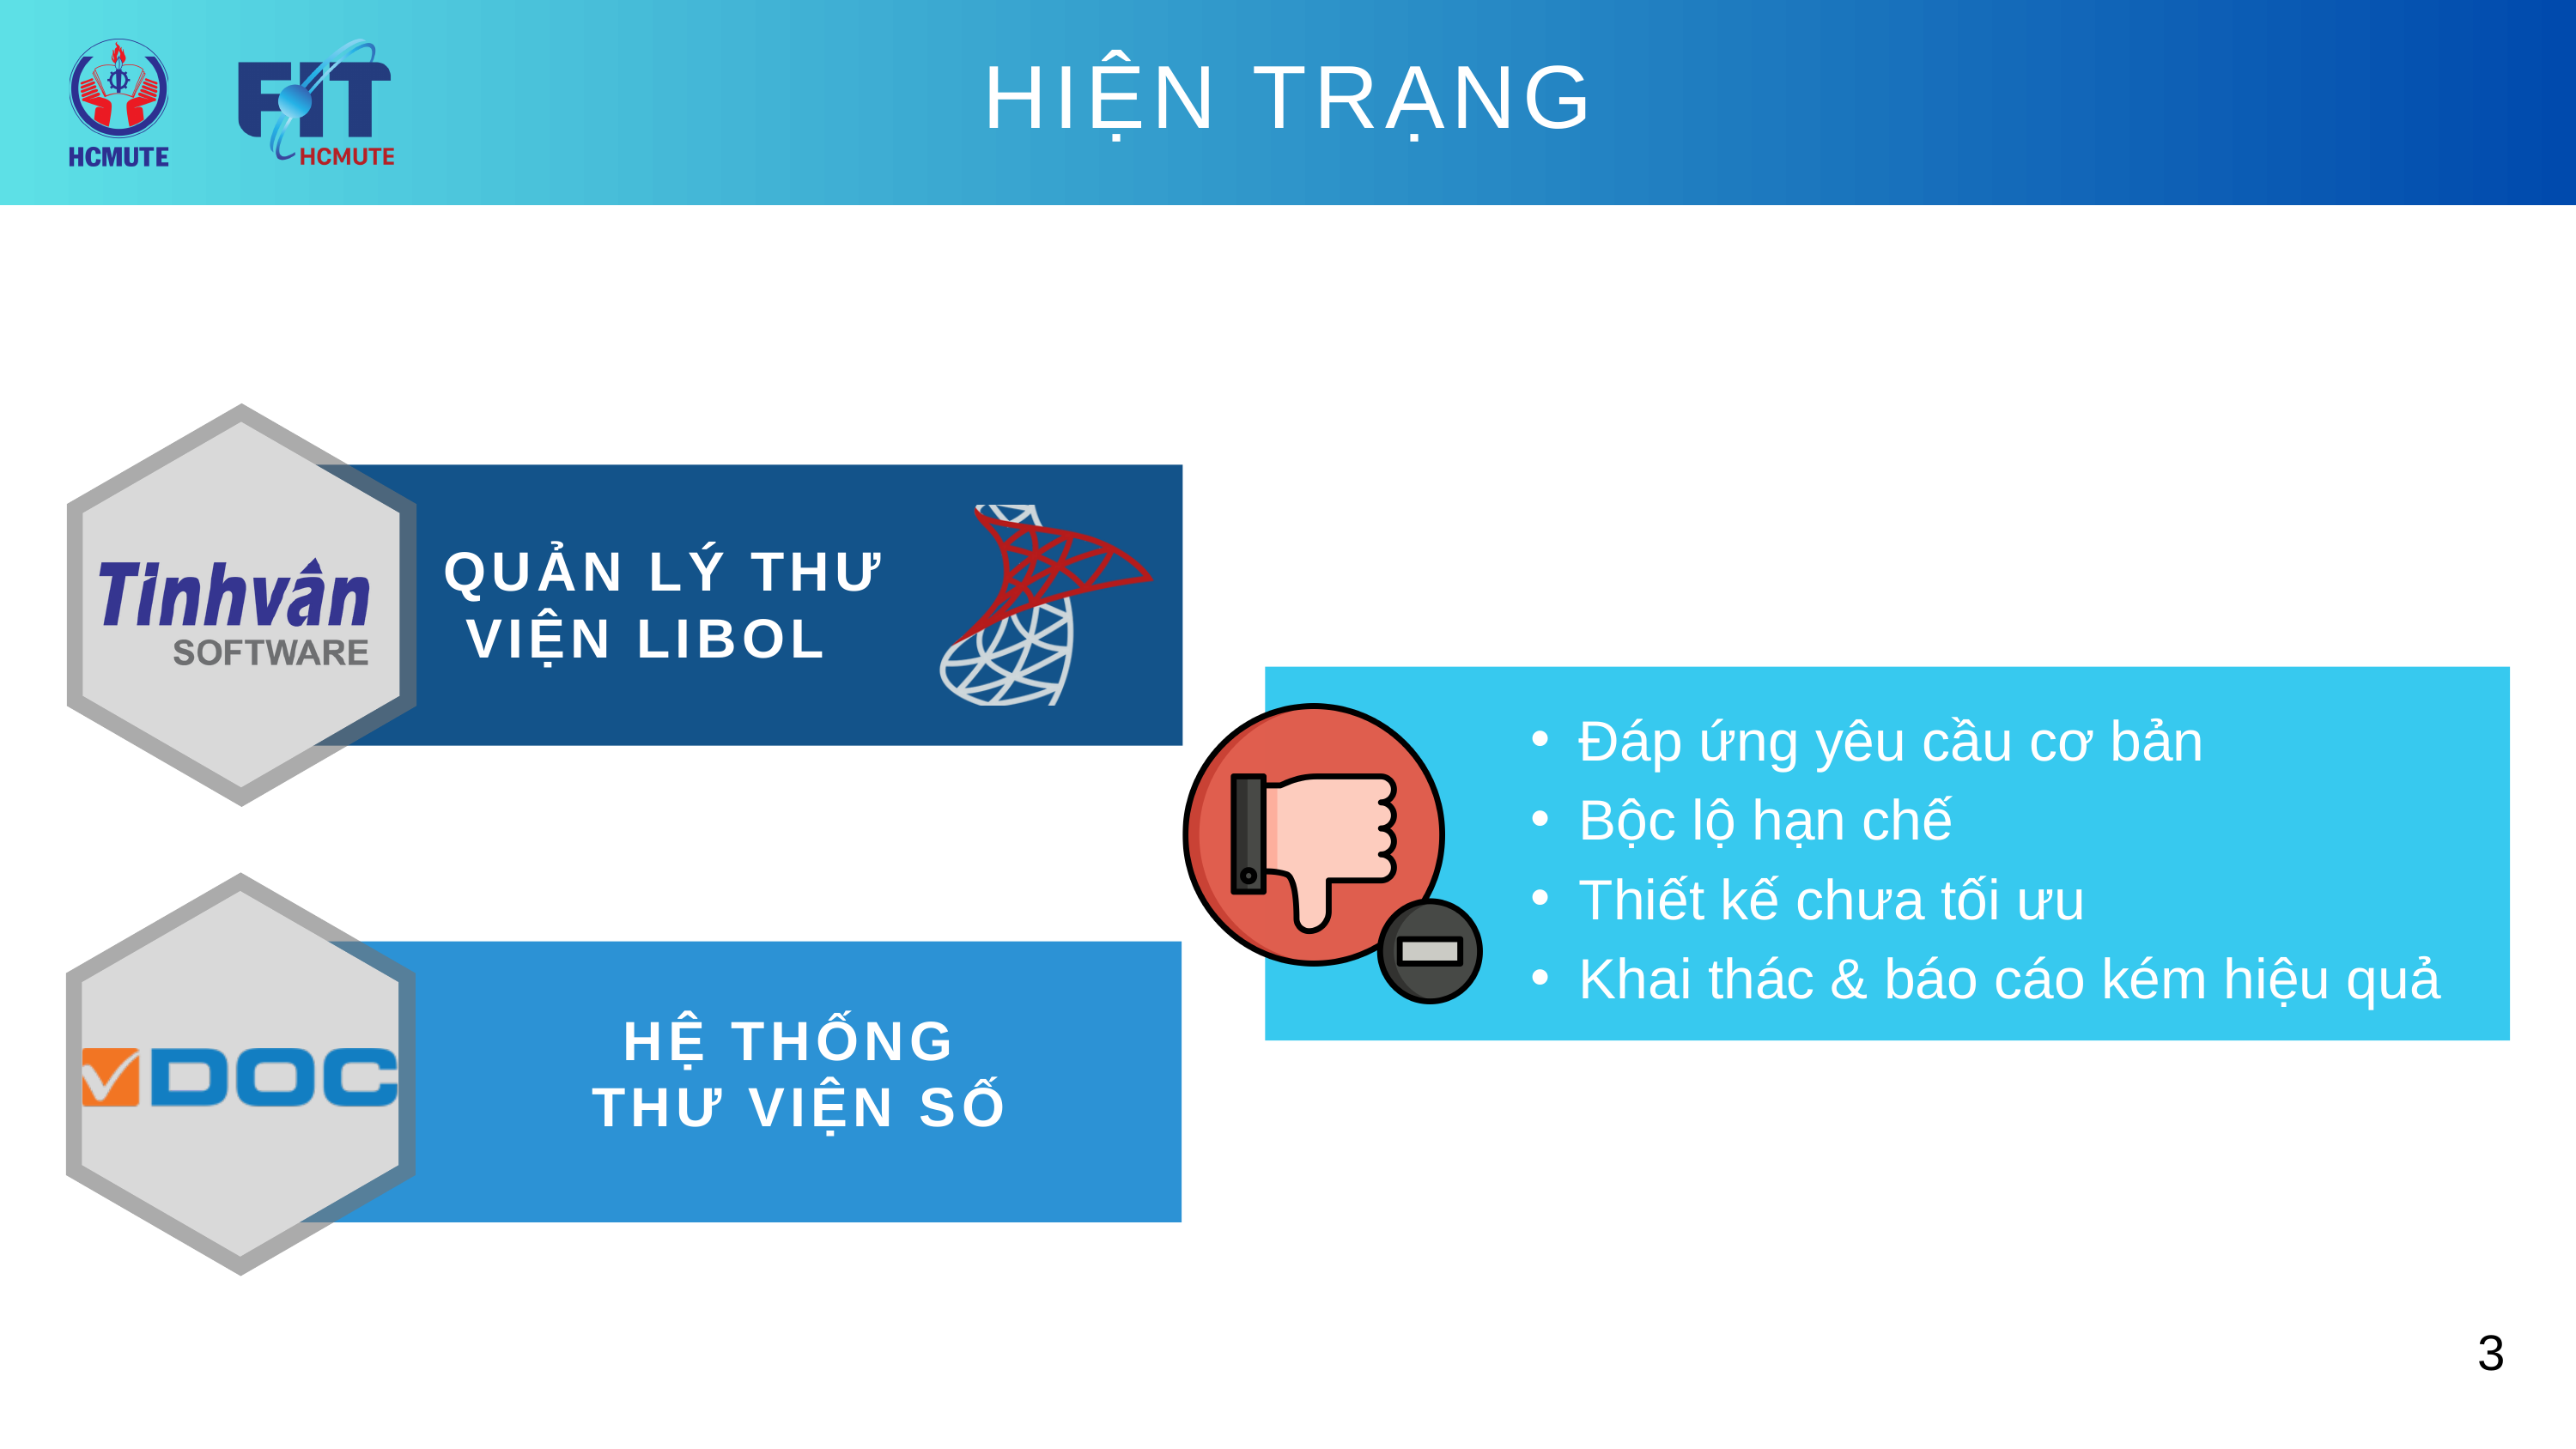

HIỆN TRẠNG

 QUẢN LÝ THƯ VIỆN LIBOL

Đáp ứng yêu cầu cơ bản
Bộc lộ hạn chế
Thiết kế chưa tối ưu
Khai thác & báo cáo kém hiệu quả

HỆ THỐNG
THƯ VIỆN SỐ

3